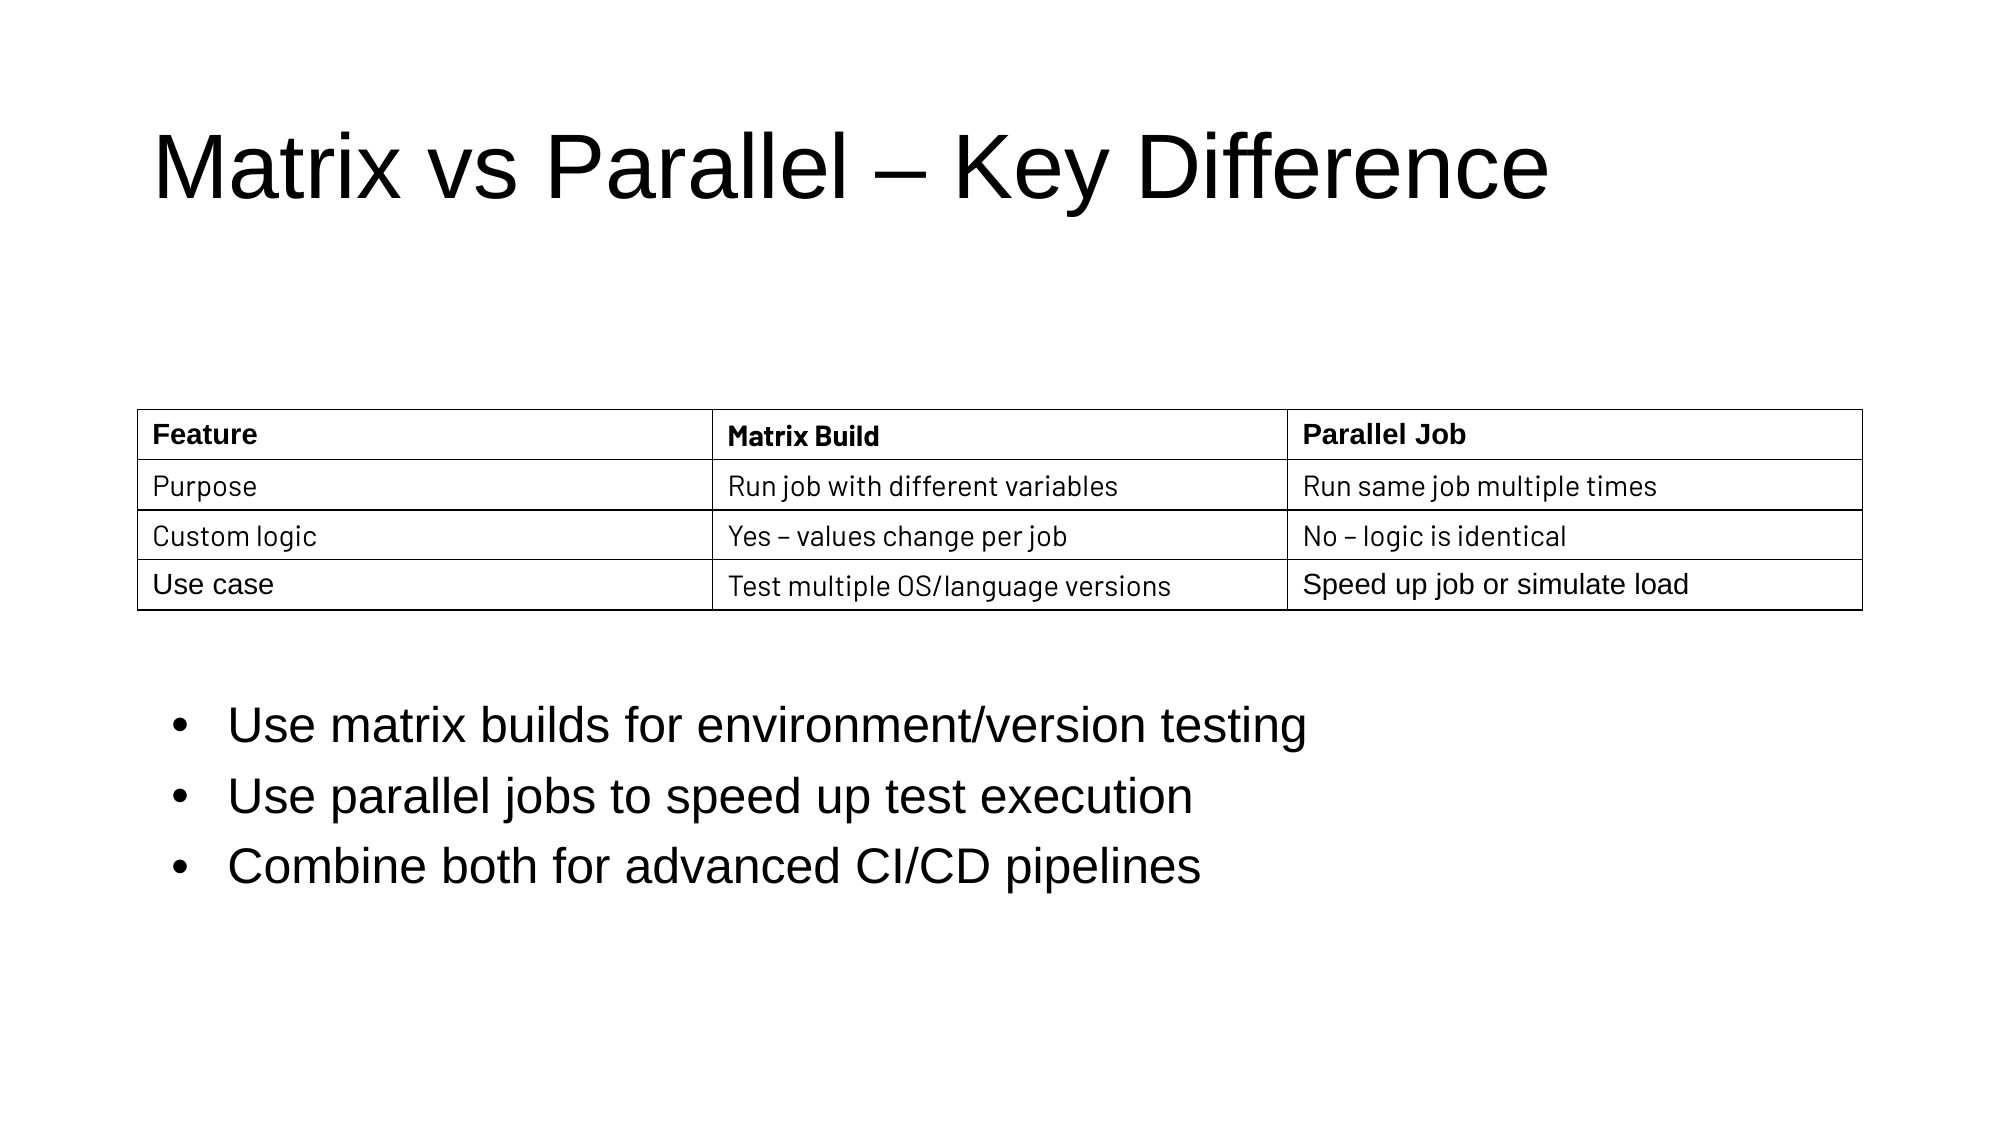

# Matrix vs Parallel – Key Difference
| Feature | Matrix Build | Parallel Job |
| --- | --- | --- |
| Purpose | Run job with different variables | Run same job multiple times |
| Custom logic | Yes – values change per job | No – logic is identical |
| Use case | Test multiple OS/language versions | Speed up job or simulate load |
Use matrix builds for environment/version testing
Use parallel jobs to speed up test execution
Combine both for advanced CI/CD pipelines